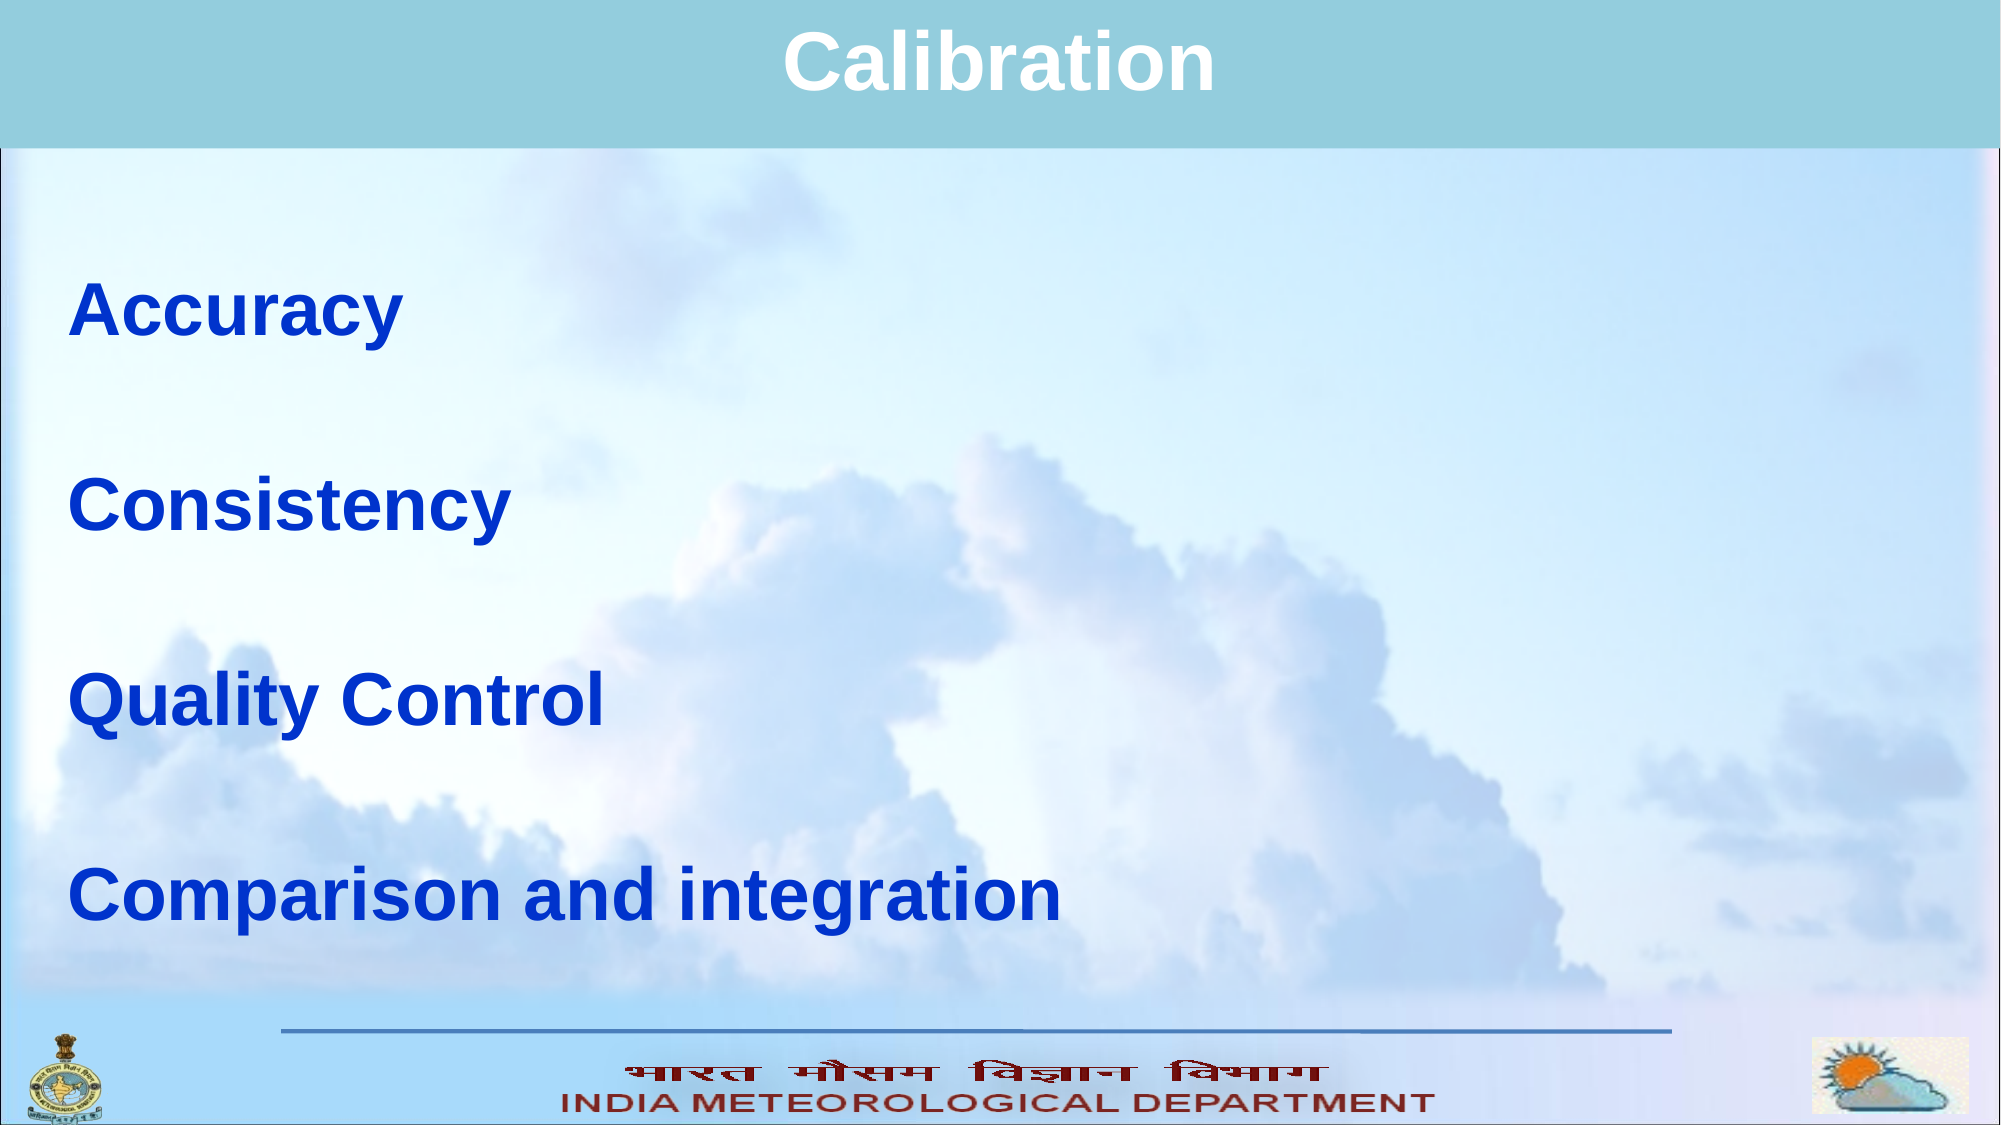

# Calibration
Accuracy
Consistency
Quality Control
Comparison and integration